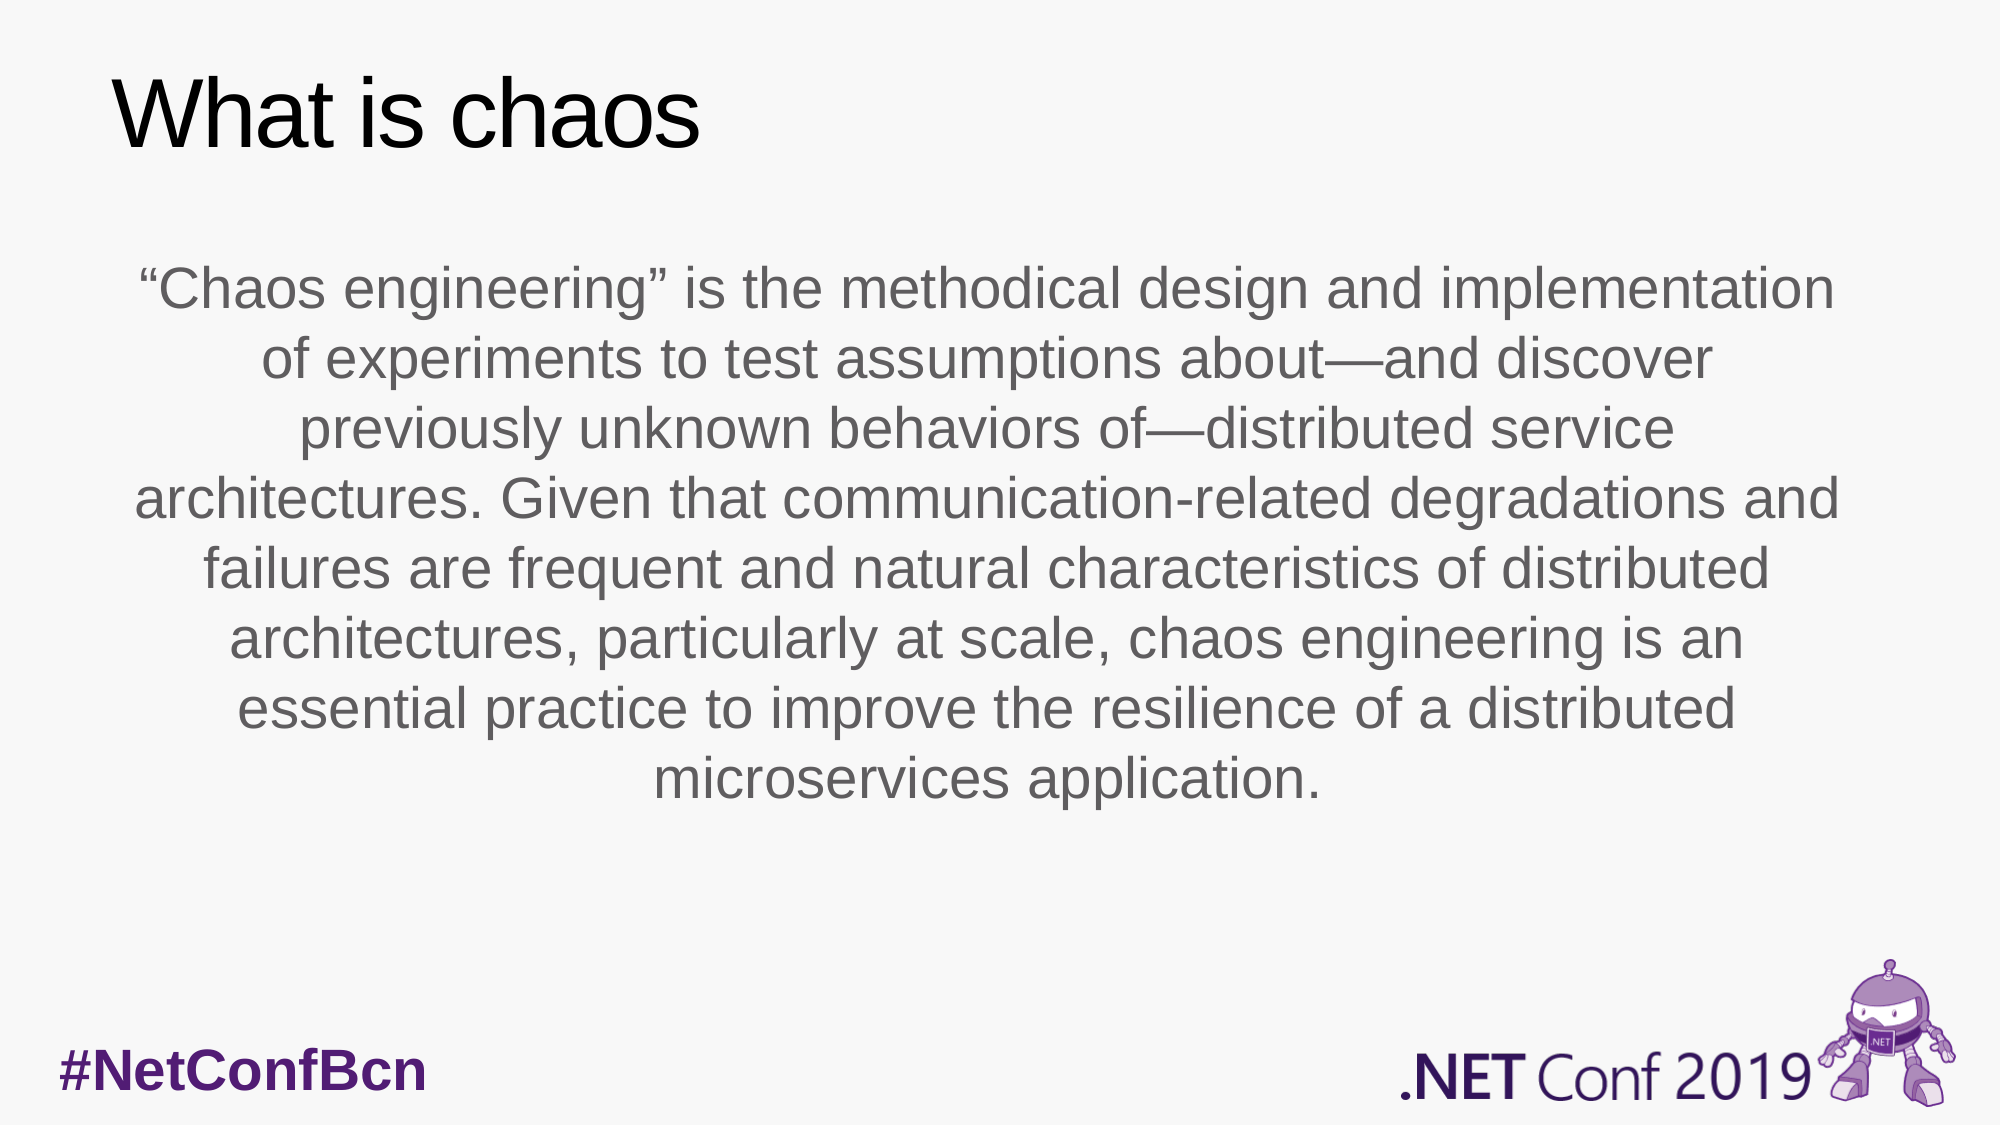

What is chaos
“Chaos engineering” is the methodical design and implementation of experiments to test assumptions about—and discover previously unknown behaviors of—distributed service architectures. Given that communication-related degradations and failures are frequent and natural characteristics of distributed architectures, particularly at scale, chaos engineering is an essential practice to improve the resilience of a distributed microservices application.